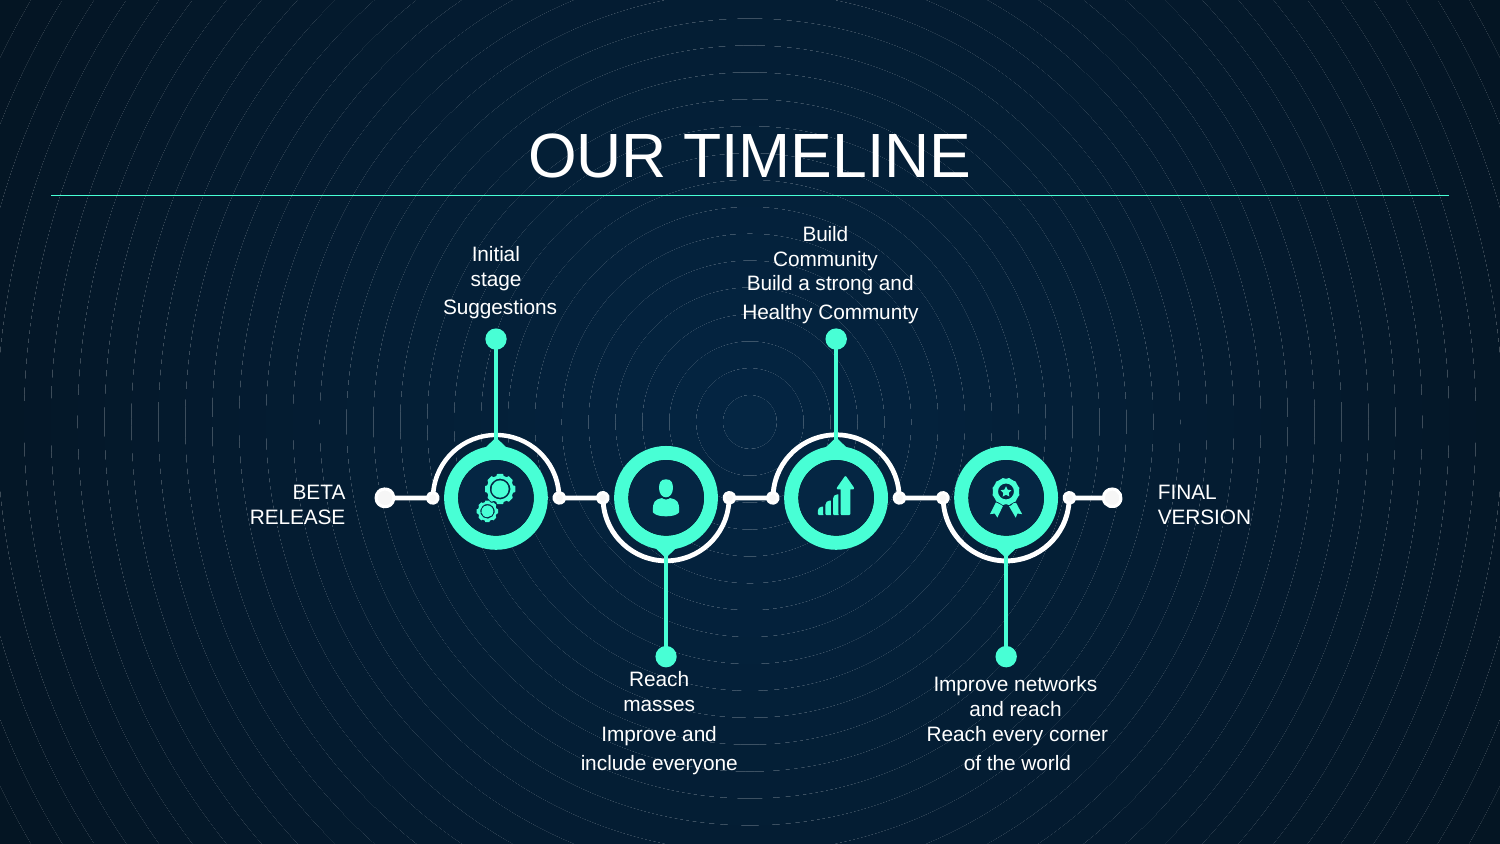

# OUR TIMELINE
Build Community
Initial stage
Build a strong and Healthy Communty
Suggestions

BETA
RELEASE
FINAL
VERSION

Reach masses

Improve networks and reach
Improve and include everyone
Reach every corner of the world